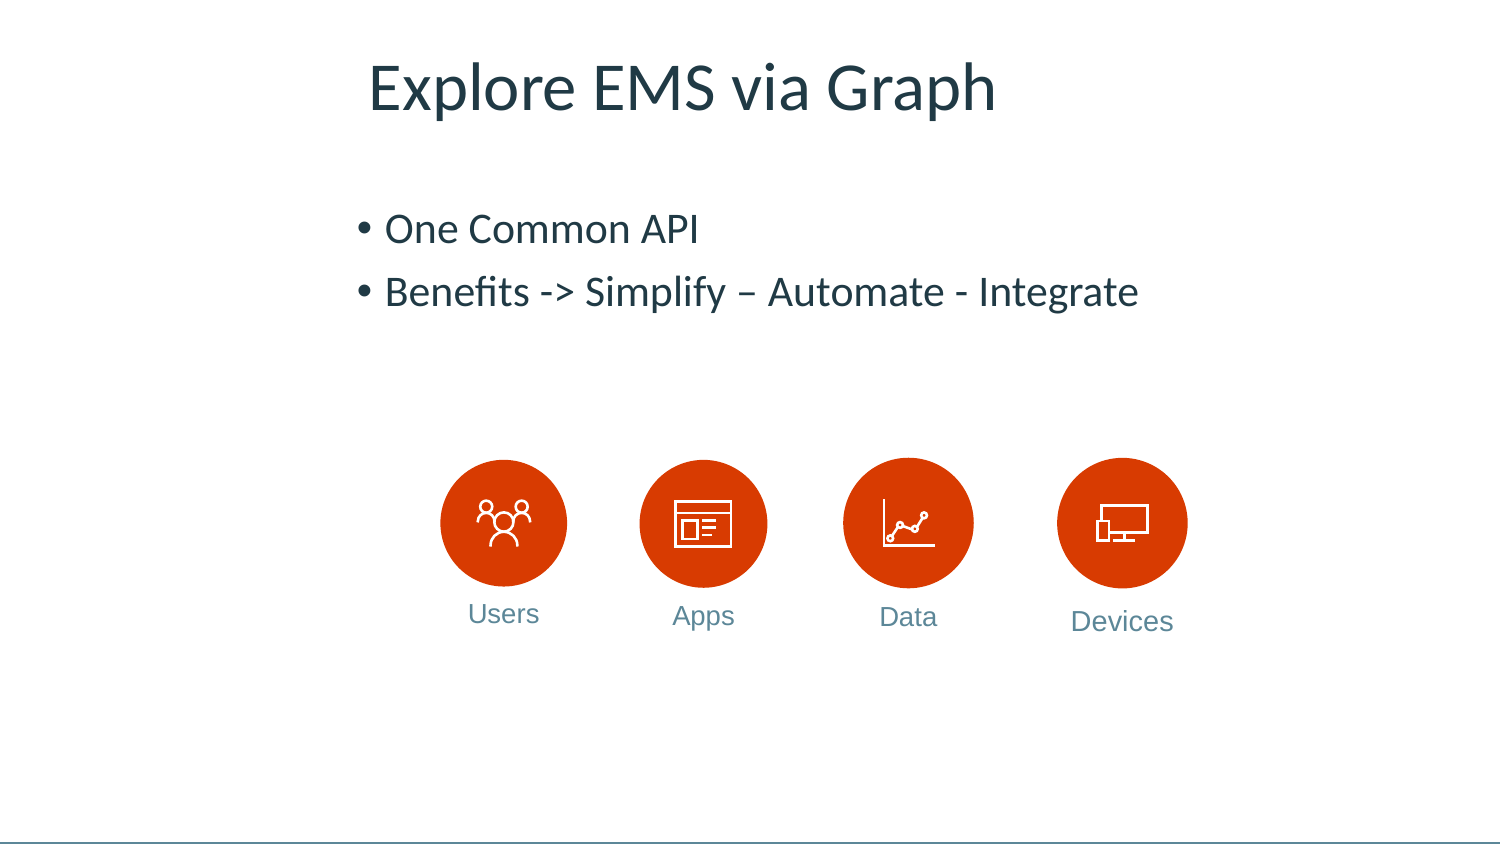

Explore EMS via Graph
One Common API
Benefits -> Simplify – Automate - Integrate

Data

Apps
Users
Devices